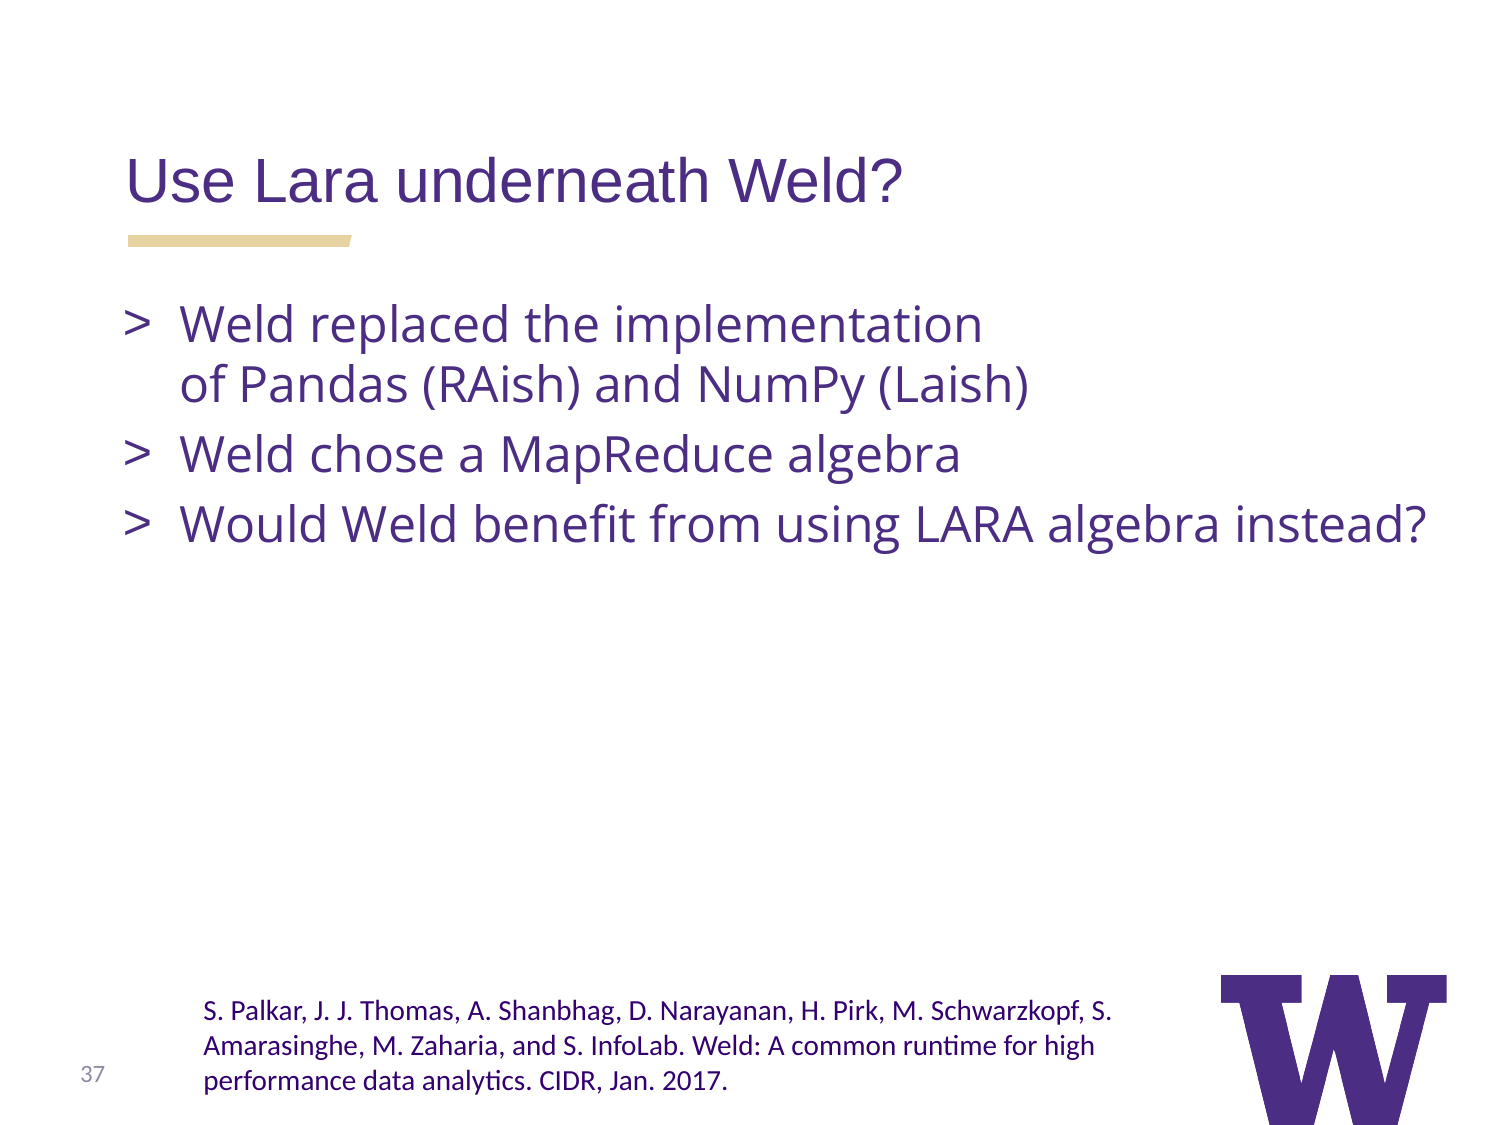

Use Lara underneath Weld?
Weld replaced the implementation
of Pandas (RAish) and NumPy (Laish)
Weld chose a MapReduce algebra
Would Weld benefit from using Lara algebra instead?
S. Palkar, J. J. Thomas, A. Shanbhag, D. Narayanan, H. Pirk, M. Schwarzkopf, S. Amarasinghe, M. Zaharia, and S. InfoLab. Weld: A common runtime for high performance data analytics. CIDR, Jan. 2017.
37